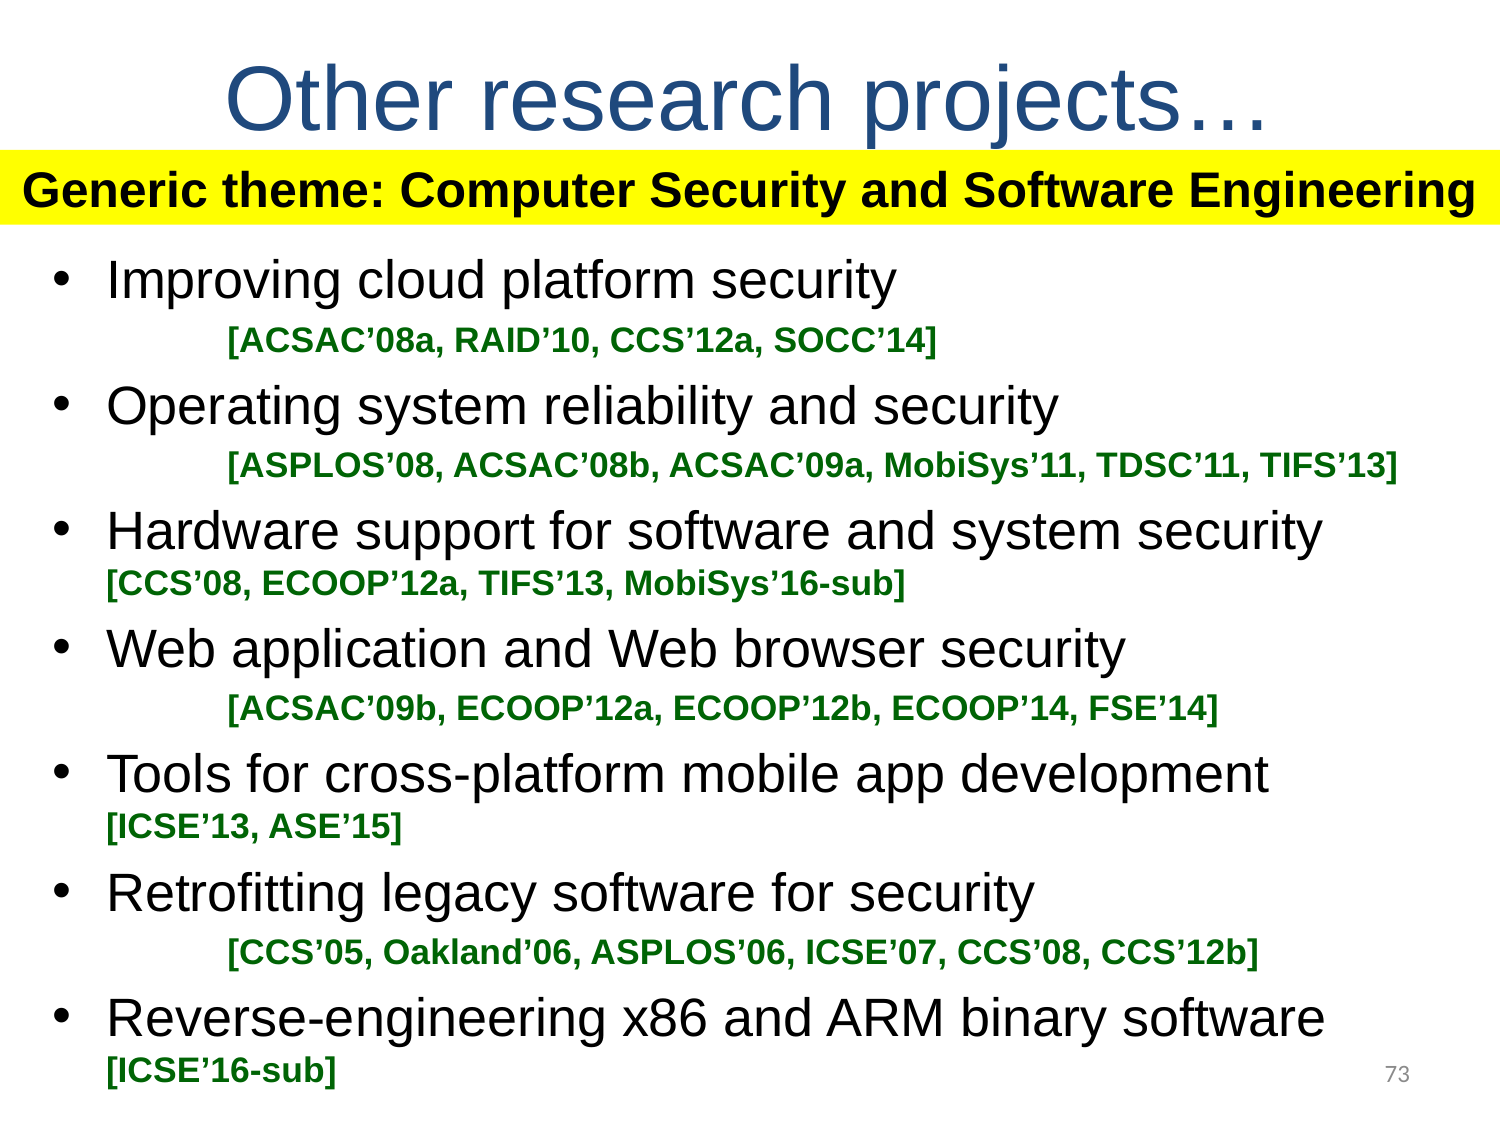

# Other research projects…
Generic theme: Computer Security and Software Engineering
Improving cloud platform security
      	[ACSAC’08a, RAID’10, CCS’12a, SOCC’14]
Operating system reliability and security
      	[ASPLOS’08, ACSAC’08b, ACSAC’09a, MobiSys’11, TDSC’11, TIFS’13]
Hardware support for software and system security 	[CCS’08, ECOOP’12a, TIFS’13, MobiSys’16-sub]
Web application and Web browser security
      	[ACSAC’09b, ECOOP’12a, ECOOP’12b, ECOOP’14, FSE’14]
Tools for cross-platform mobile app development   	[ICSE’13, ASE’15]
Retrofitting legacy software for security
      	[CCS’05, Oakland’06, ASPLOS’06, ICSE’07, CCS’08, CCS’12b]
Reverse-engineering x86 and ARM binary software 	[ICSE’16-sub]
73